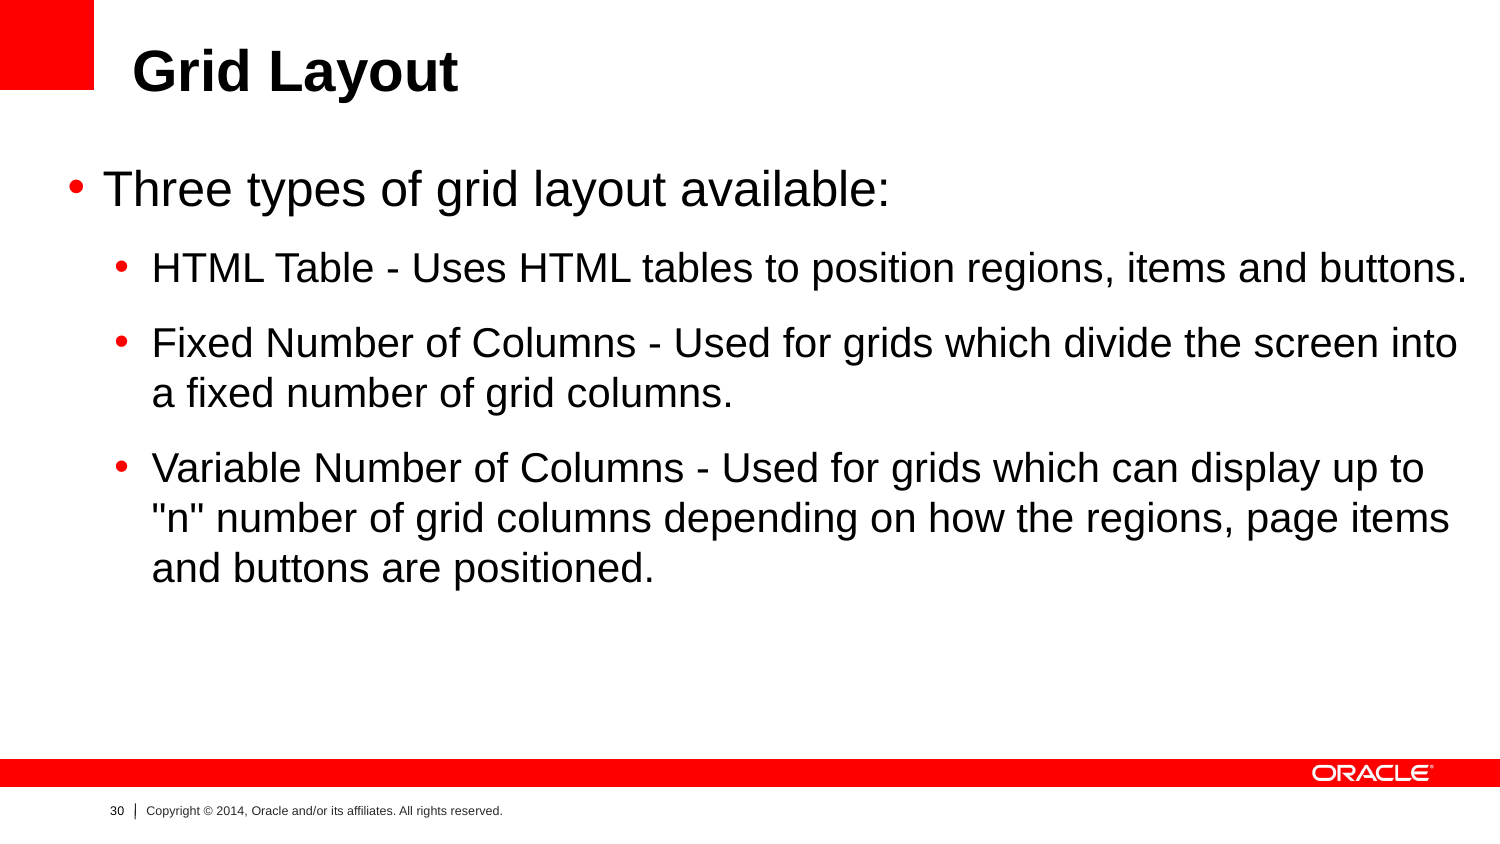

# Grid Layout
Three types of grid layout available:
HTML Table - Uses HTML tables to position regions, items and buttons.
Fixed Number of Columns - Used for grids which divide the screen into a fixed number of grid columns.
Variable Number of Columns - Used for grids which can display up to "n" number of grid columns depending on how the regions, page items and buttons are positioned.